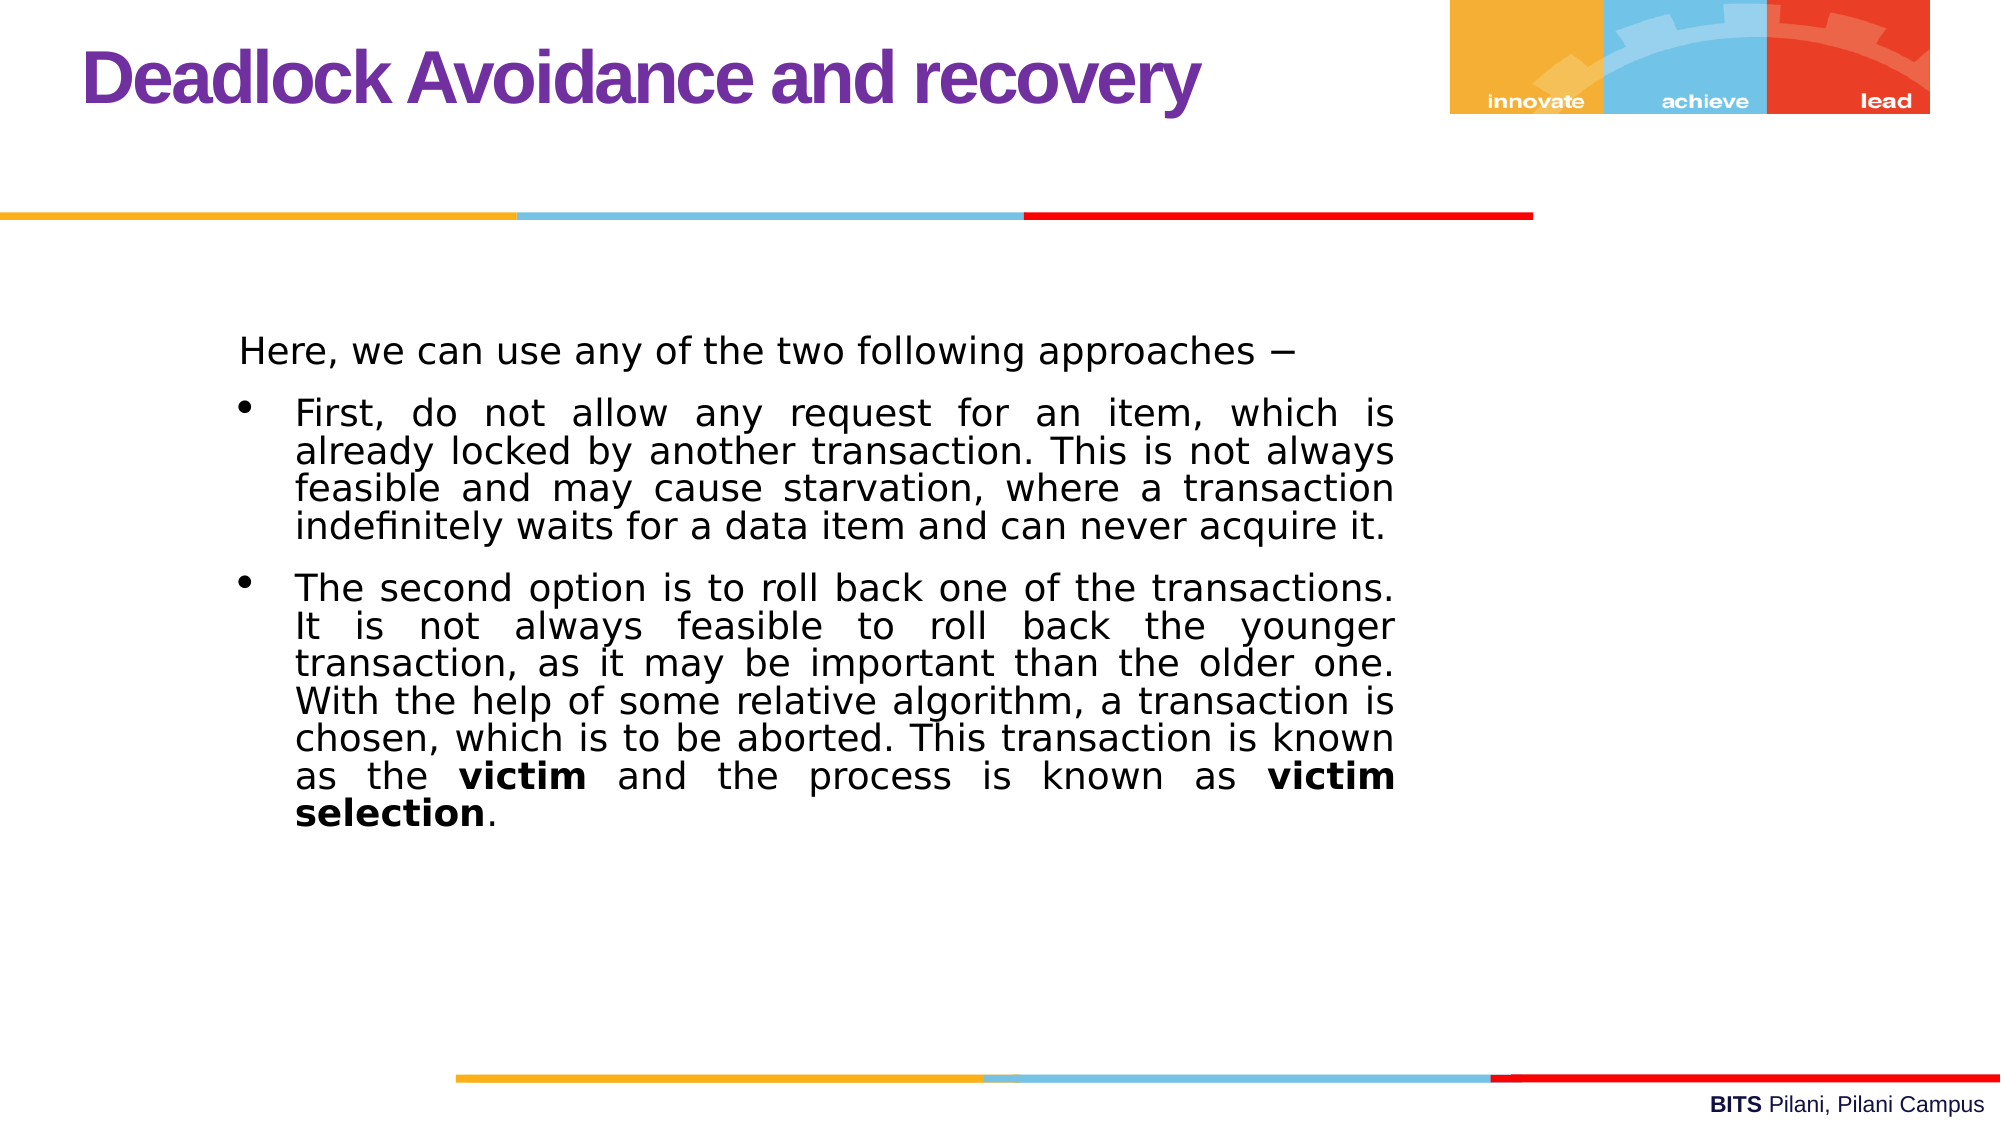

Deadlock Avoidance and recovery

Here, we can use any of the two following approaches −
First, do not allow any request for an item, which is already locked by another transaction. This is not always feasible and may cause starvation, where a transaction indefinitely waits for a data item and can never acquire it.
The second option is to roll back one of the transactions. It is not always feasible to roll back the younger transaction, as it may be important than the older one. With the help of some relative algorithm, a transaction is chosen, which is to be aborted. This transaction is known as the victim and the process is known as victim selection.